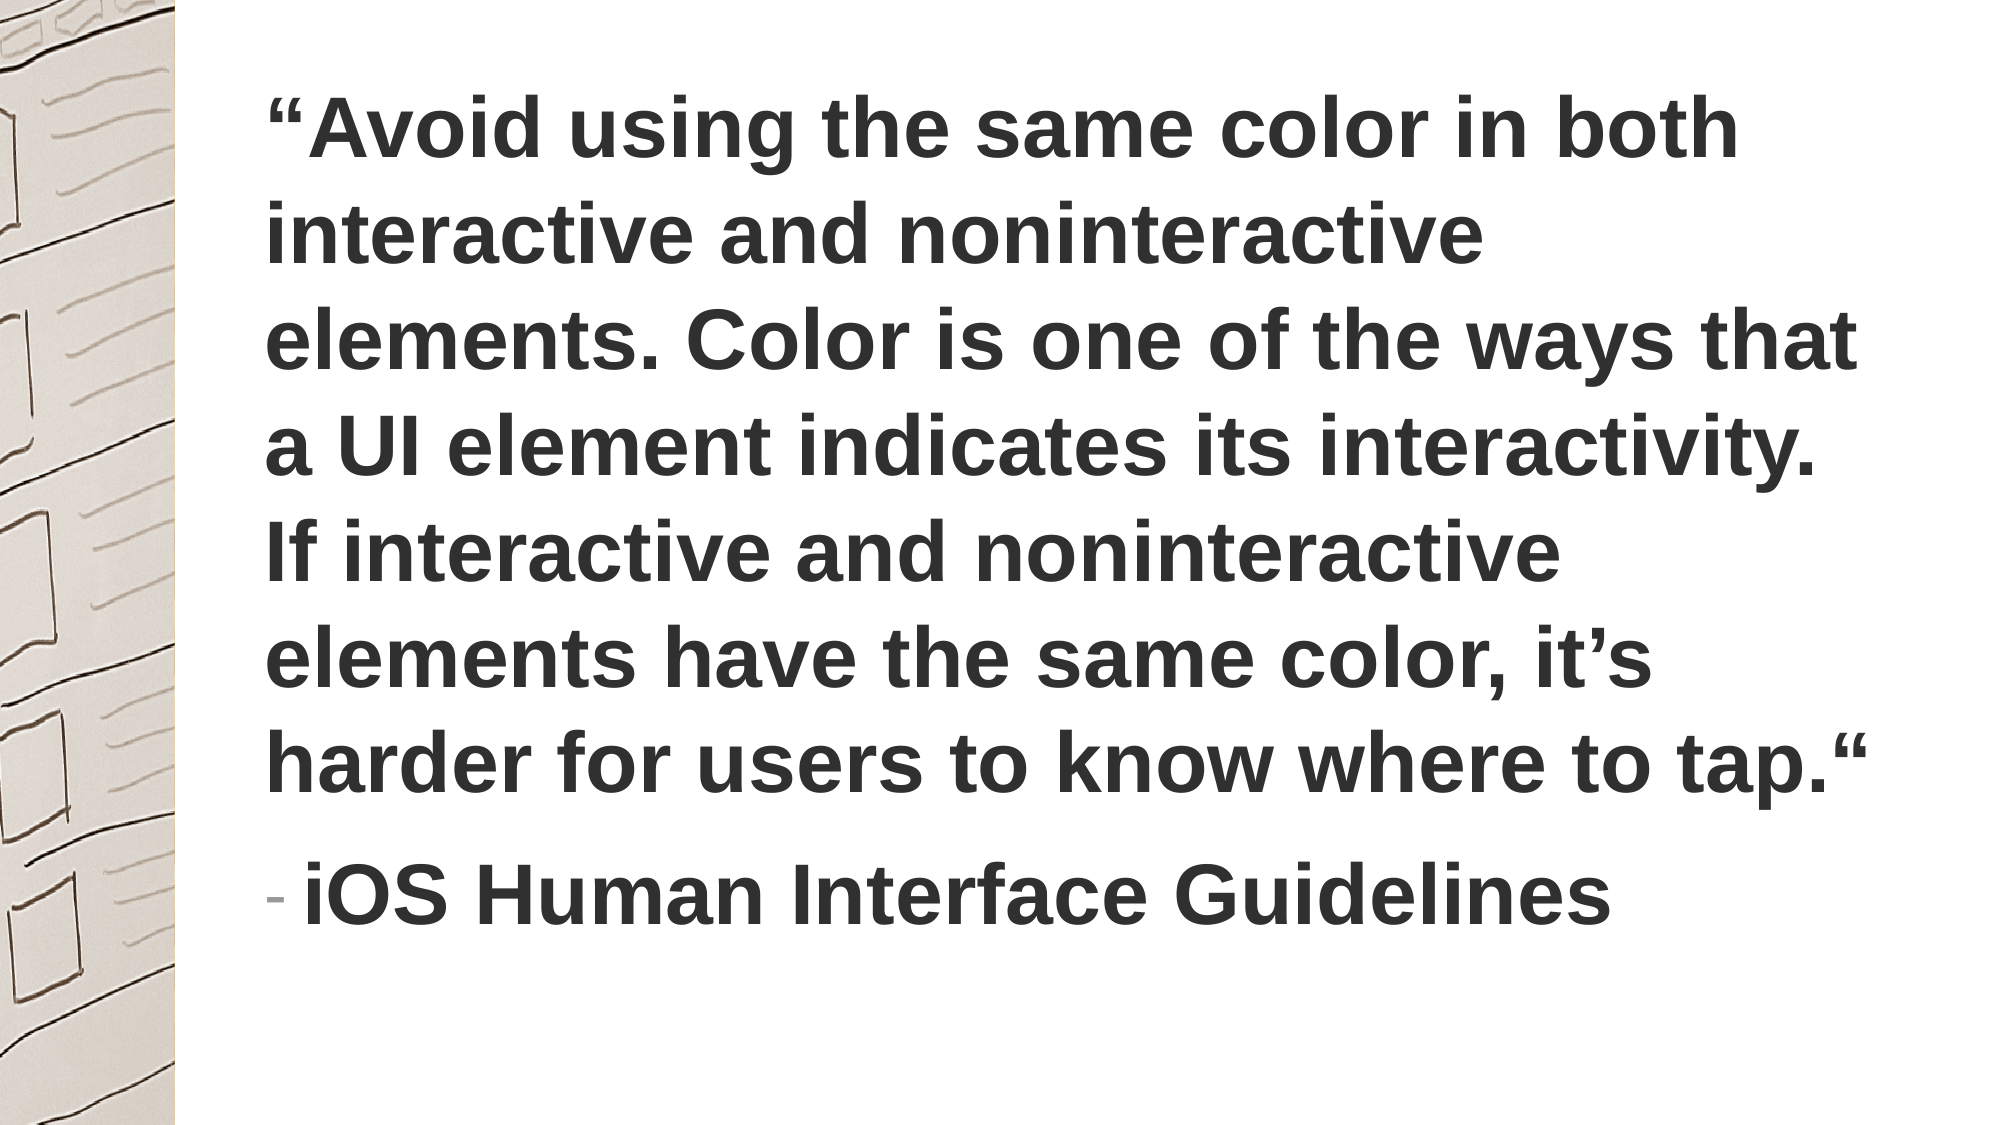

“Avoid using the same color in both interactive and noninteractive elements. Color is one of the ways that a UI element indicates its interactivity. If interactive and noninteractive elements have the same color, it’s harder for users to know where to tap.“
iOS Human Interface Guidelines